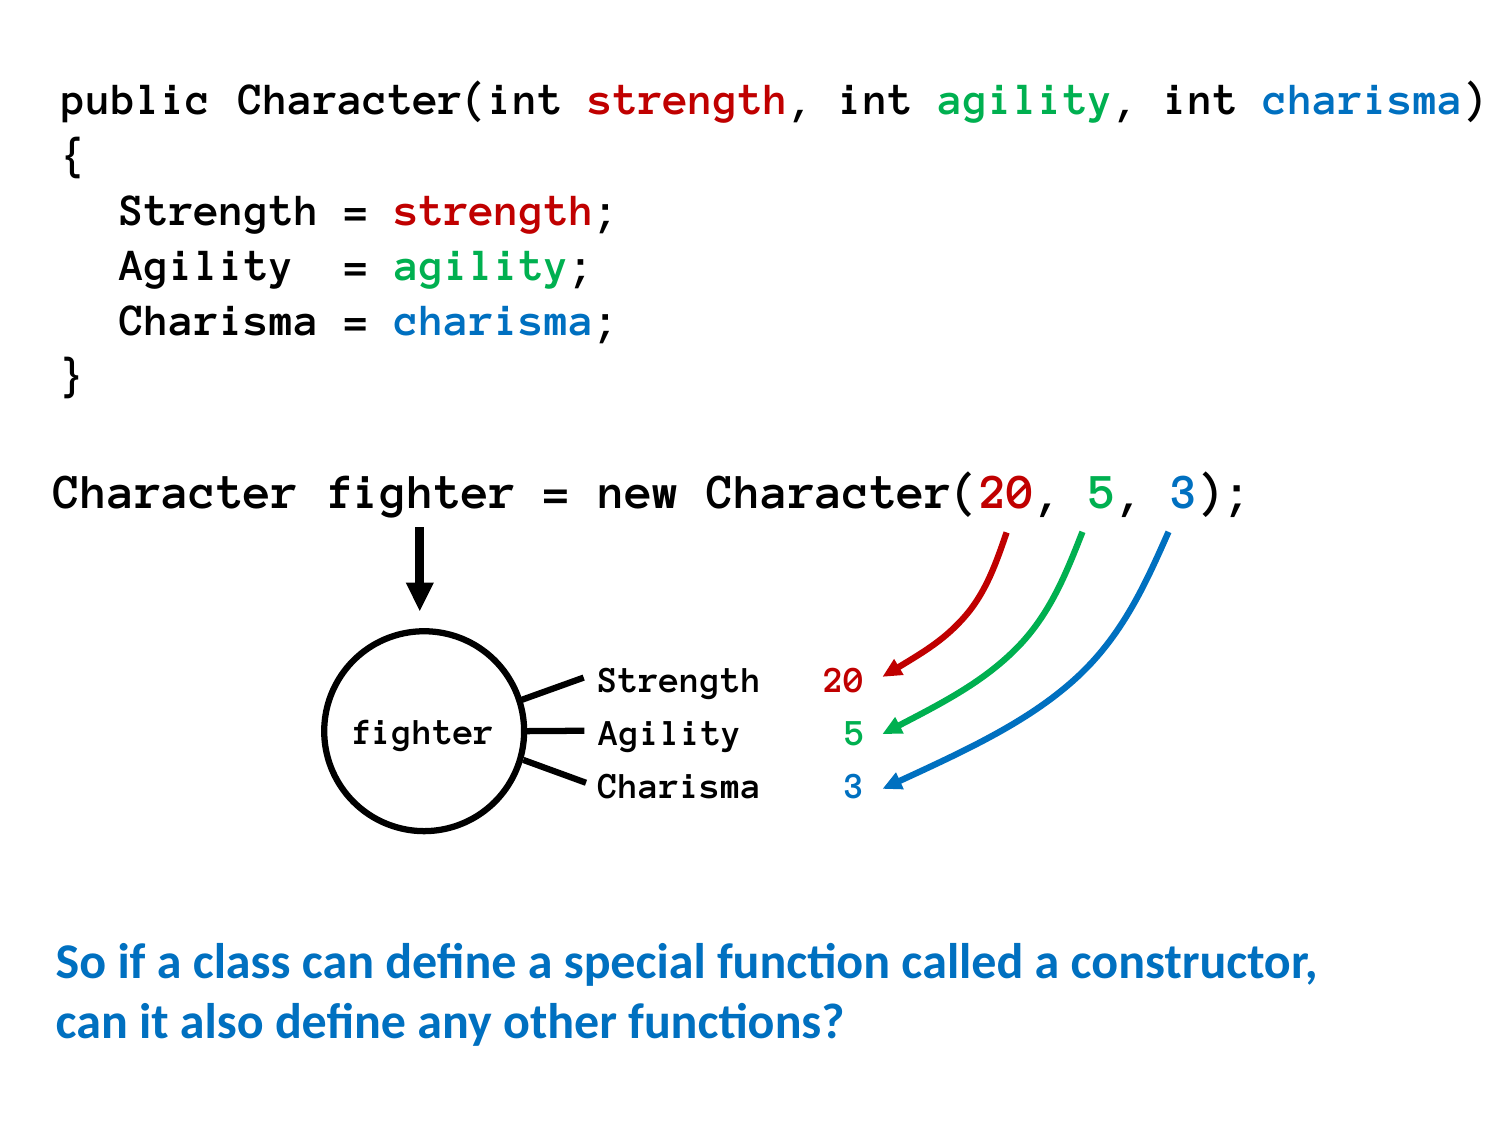

public Character(int strength, int agility, int charisma)
{
	Strength = strength;
	Agility  = agility;
	Charisma = charisma;
}
Character fighter = new Character(20, 5, 3);

fighter

Strength   20
Agility     5
Charisma    3
So if a class can define a special function called a constructor, can it also define any other functions?